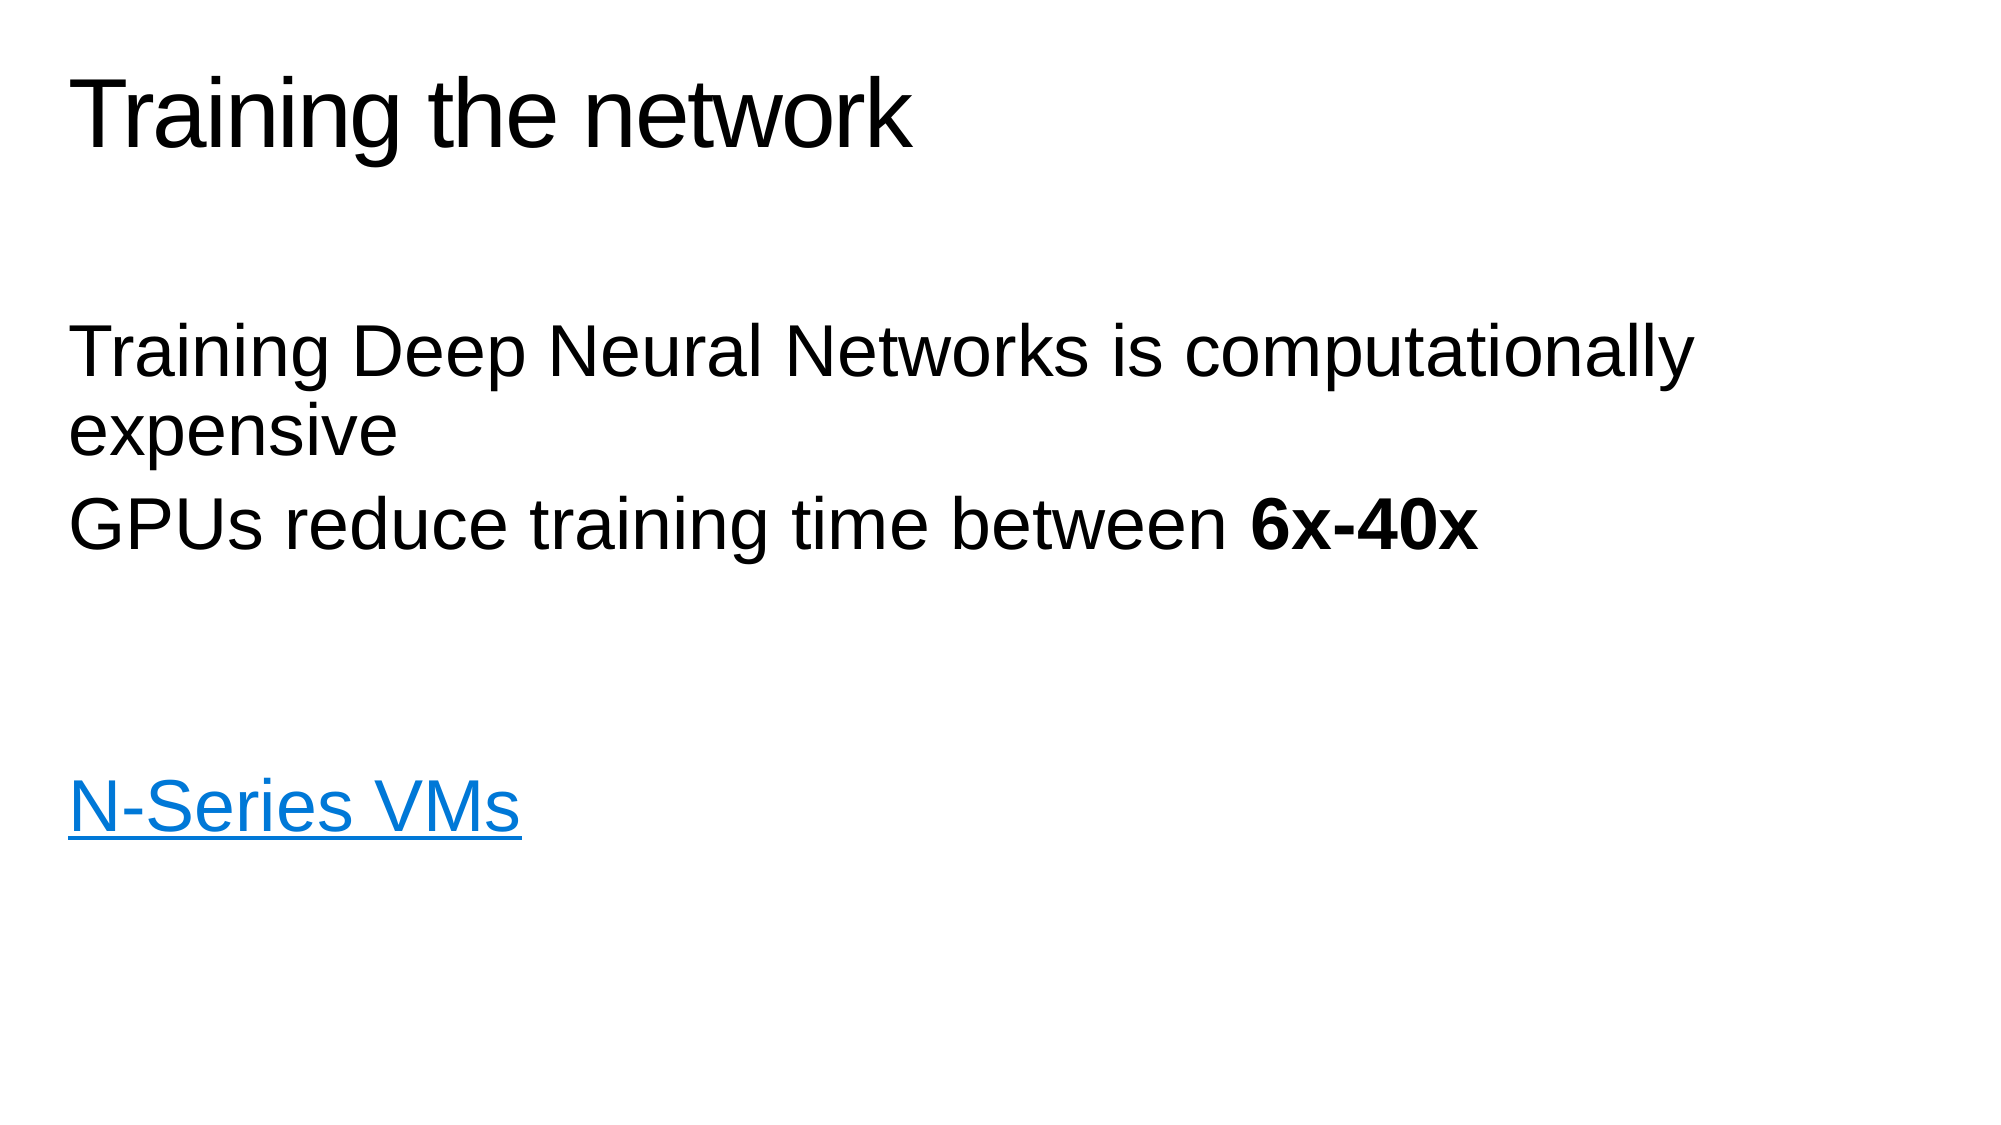

# Training the network

Training Deep Neural Networks is computationally expensive
GPUs reduce training time between 6x-40x

N-Series VMs